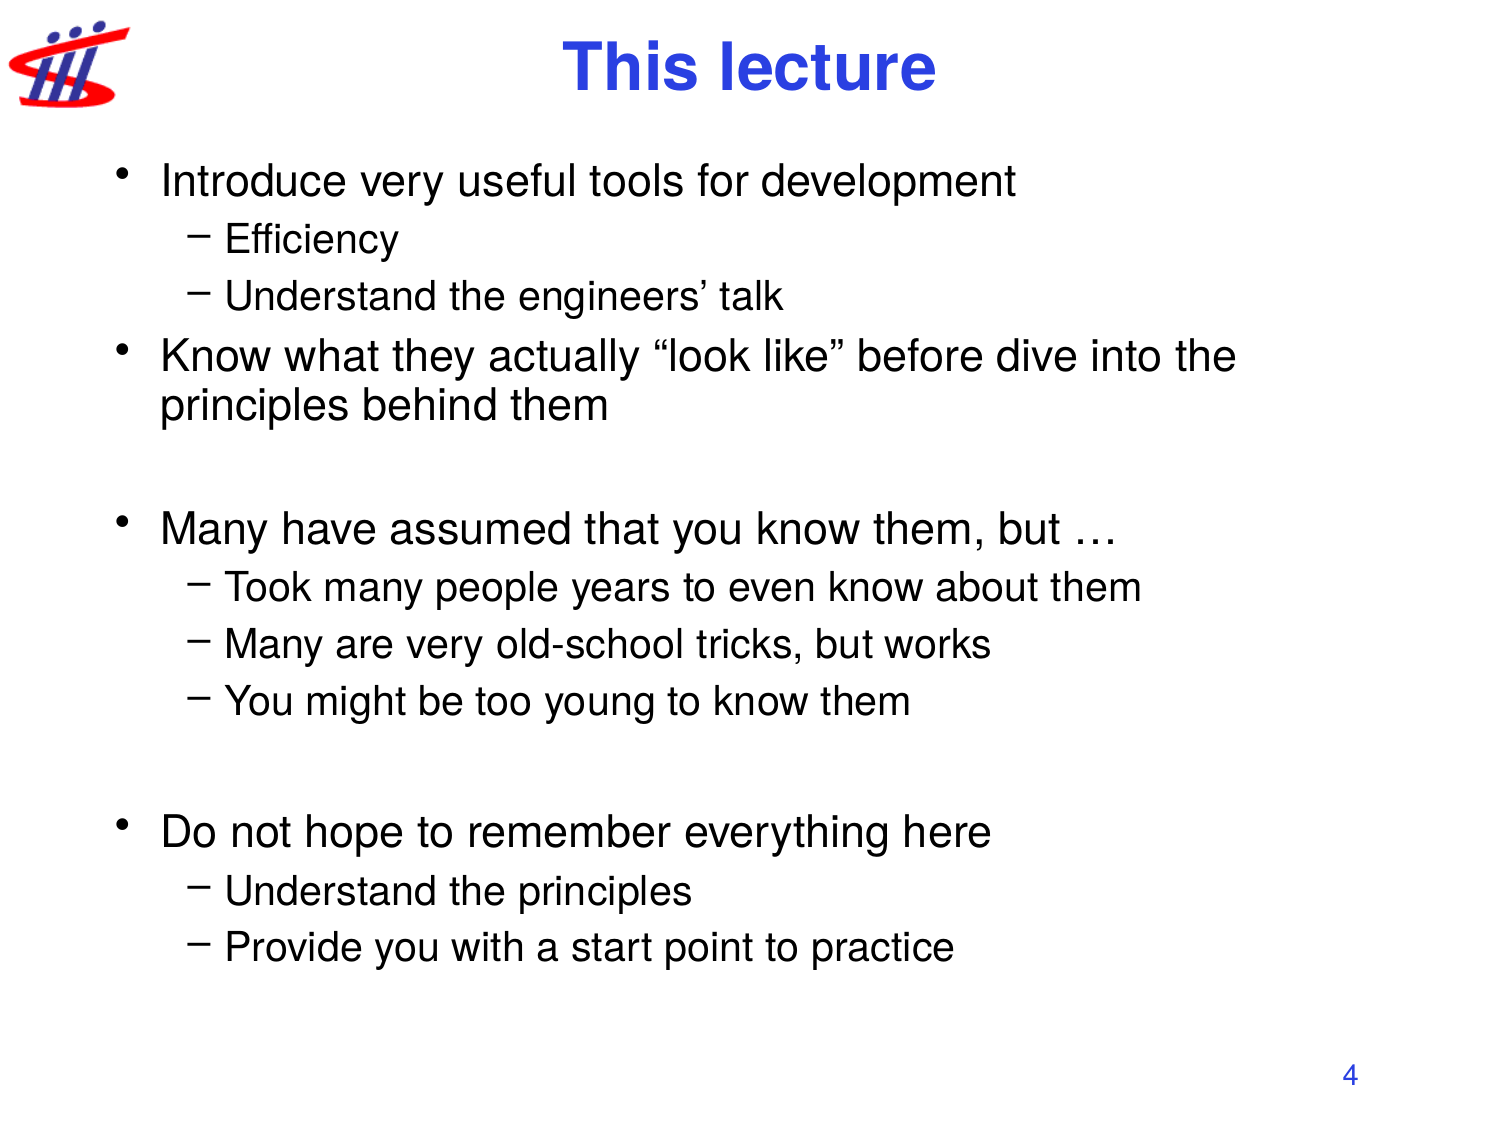

# This lecture
Introduce very useful tools for development
Efficiency
Understand the engineers’ talk
Know what they actually “look like” before dive into the principles behind them

Many have assumed that you know them, but …
Took many people years to even know about them
Many are very old-school tricks, but works
You might be too young to know them

Do not hope to remember everything here
Understand the principles
Provide you with a start point to practice